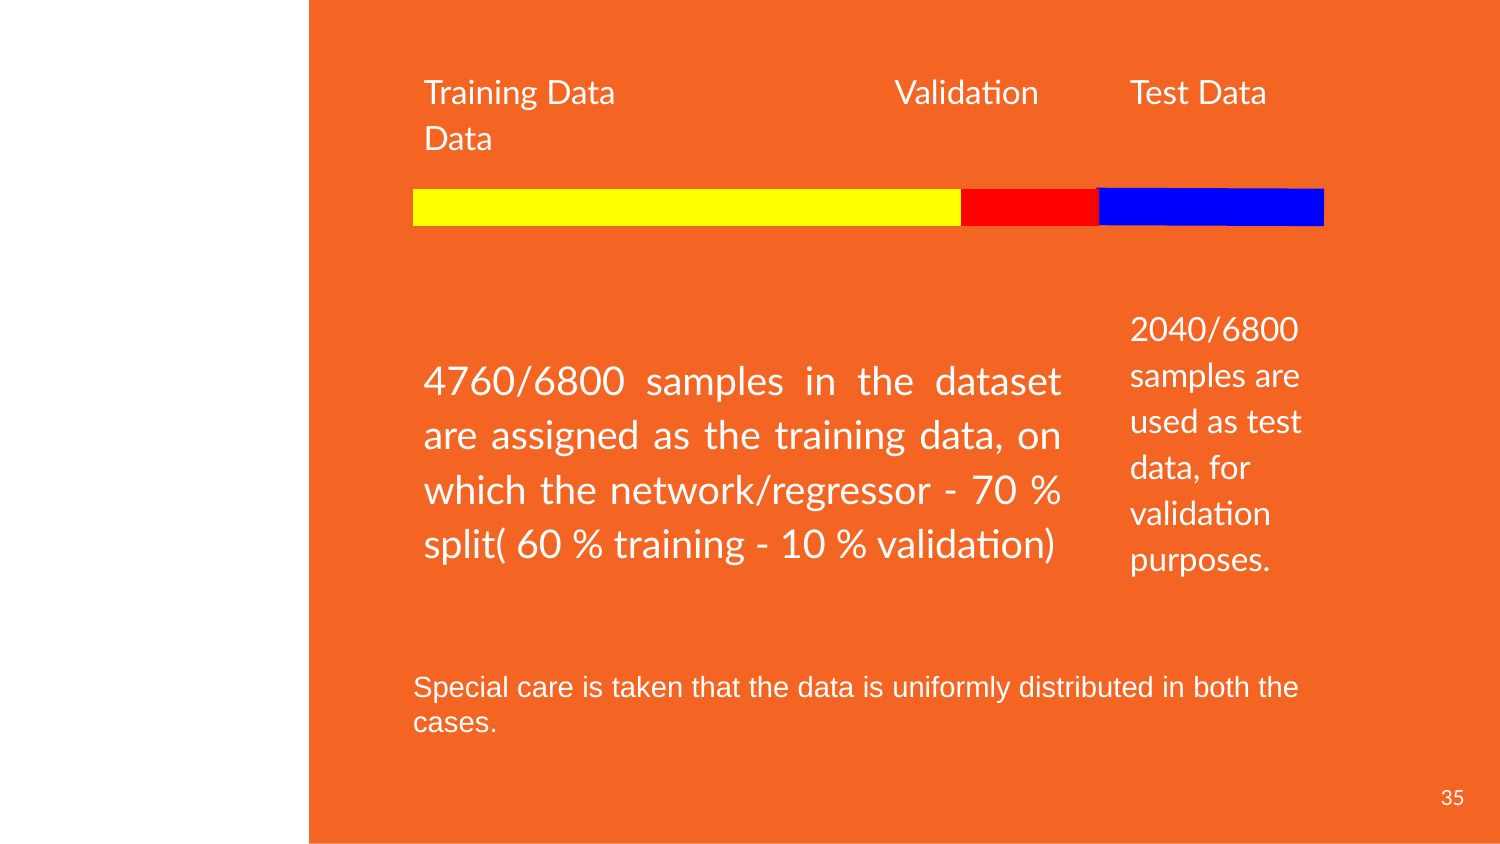

Training Data                                 Validation Data

4760/6800 samples in the dataset are assigned as the training data, on which the network/regressor - 70 % split( 60 % training - 10 % validation)
Test Data

2040/6800 samples are used as test data, for validation purposes.
Special care is taken that the data is uniformly distributed in both the cases.
35